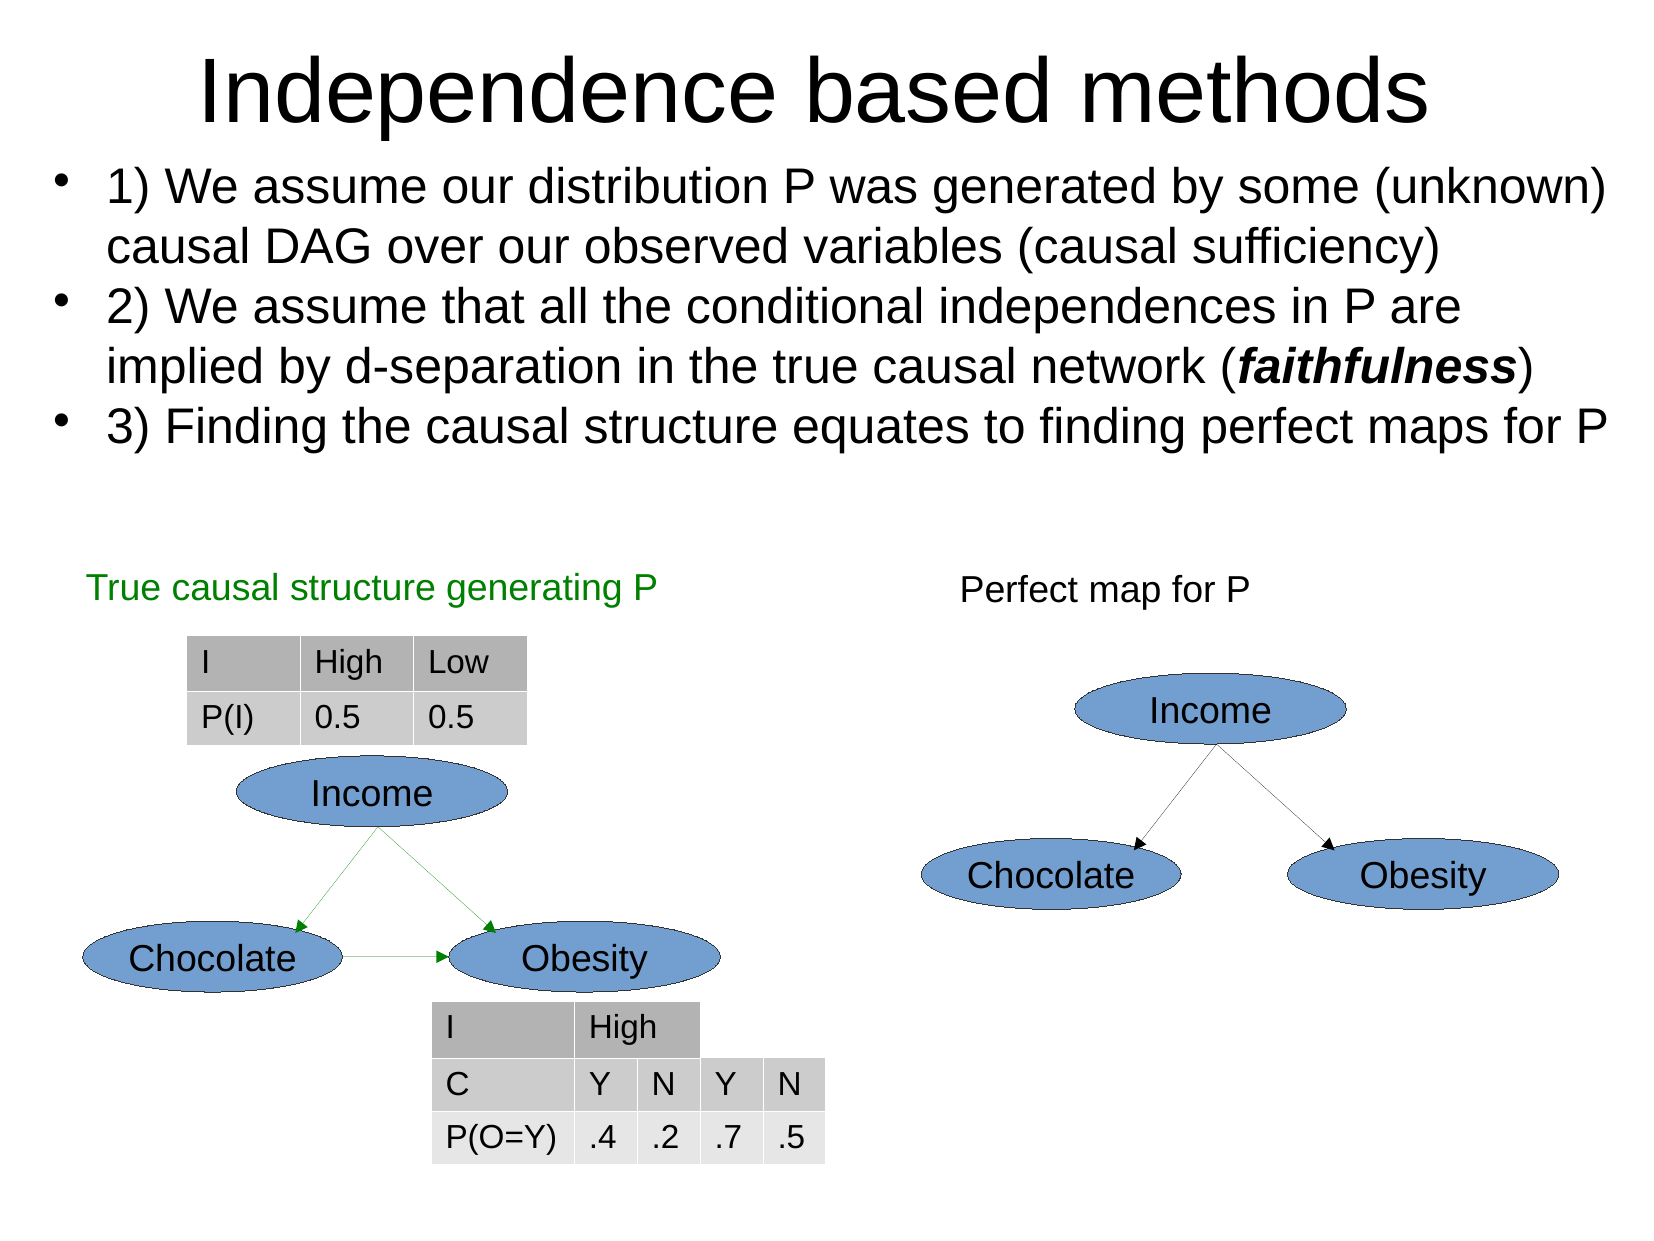

Independence based methods
1) We assume our distribution P was generated by some (unknown) causal DAG over our observed variables (causal sufficiency)
2) We assume that all the conditional independences in P are implied by d-separation in the true causal network (faithfulness)
3) Finding the causal structure equates to finding perfect maps for P

True causal structure generating P
Perfect map for P
| I | High | Low |
| --- | --- | --- |
| P(I) | 0.5 | 0.5 |
Income

Income

Chocolate
Obesity
Chocolate
Obesity

| I | High | Low |  |  |
| --- | --- | --- | --- | --- |
| C | Y | N | Y | N |
| P(O=Y) | .4 | .2 | .7 | .5 |